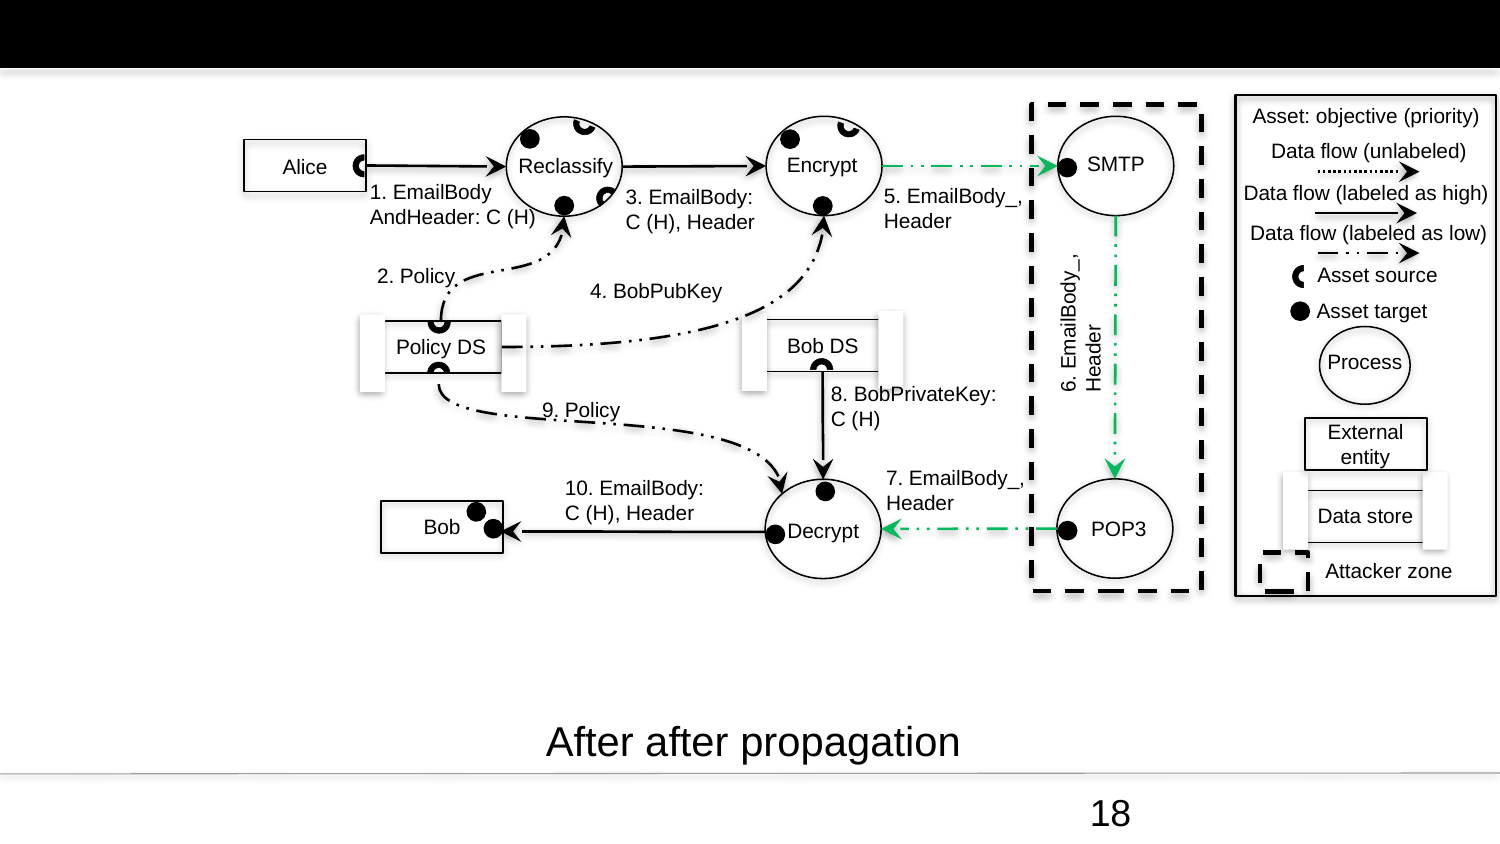

Asset: objective (priority)

Encrypt

SMTP

Reclassify
Data flow (unlabeled)

Alice

1. EmailBody AndHeader: C (H)
Data flow (labeled as high)
5. EmailBody_, Header
3. EmailBody: C (H), Header

Data flow (labeled as low)
Asset source

2. Policy
4. BobPubKey
6. EmailBody_, Header
Asset target

Bob DS

Policy DS

Process
8. BobPrivateKey: C (H)
9. Policy
External entity

7. EmailBody_, Header

10. EmailBody: C (H), Header

Data store

POP3

Decrypt

Bob

Attacker zone

After after propagation
18